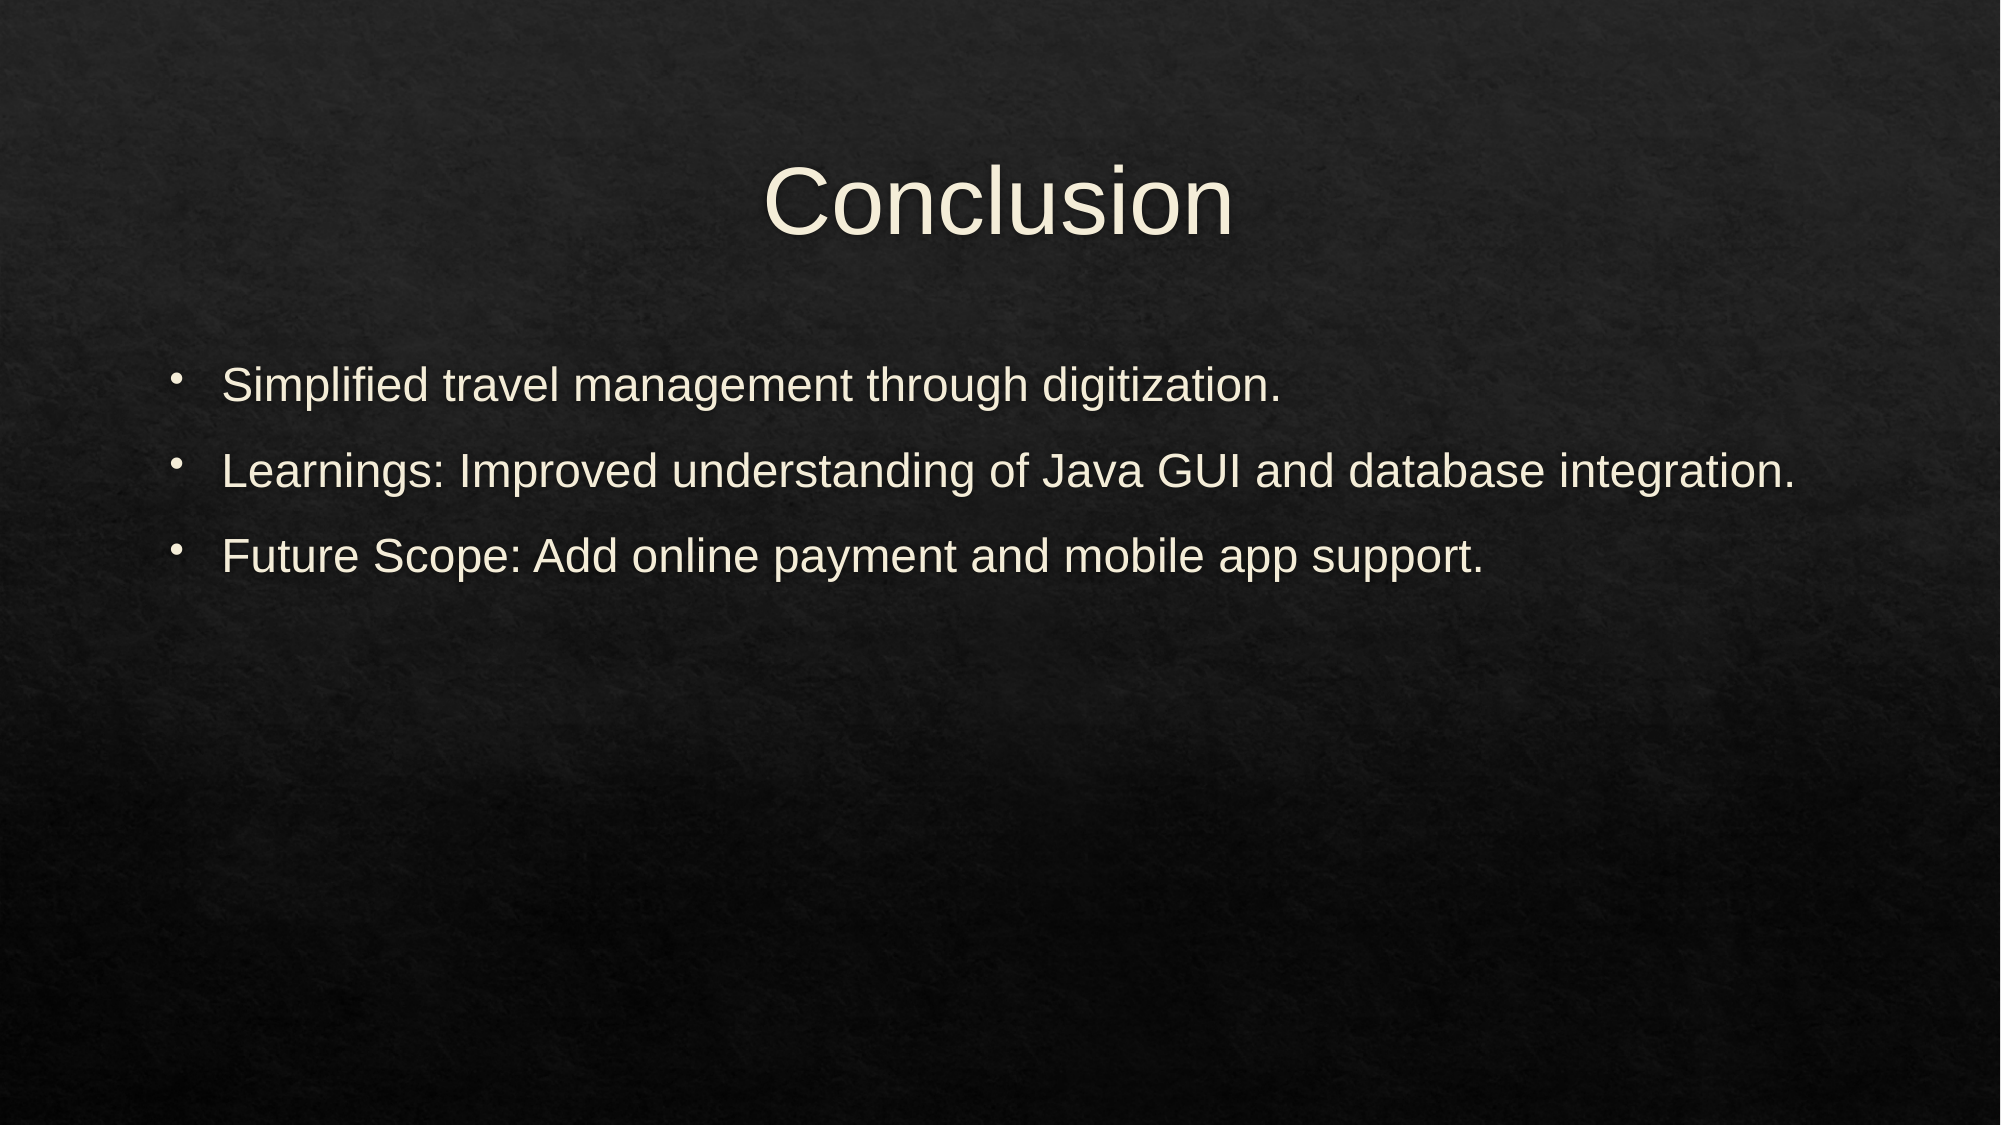

# Conclusion
Simplified travel management through digitization.
Learnings: Improved understanding of Java GUI and database integration.
Future Scope: Add online payment and mobile app support.